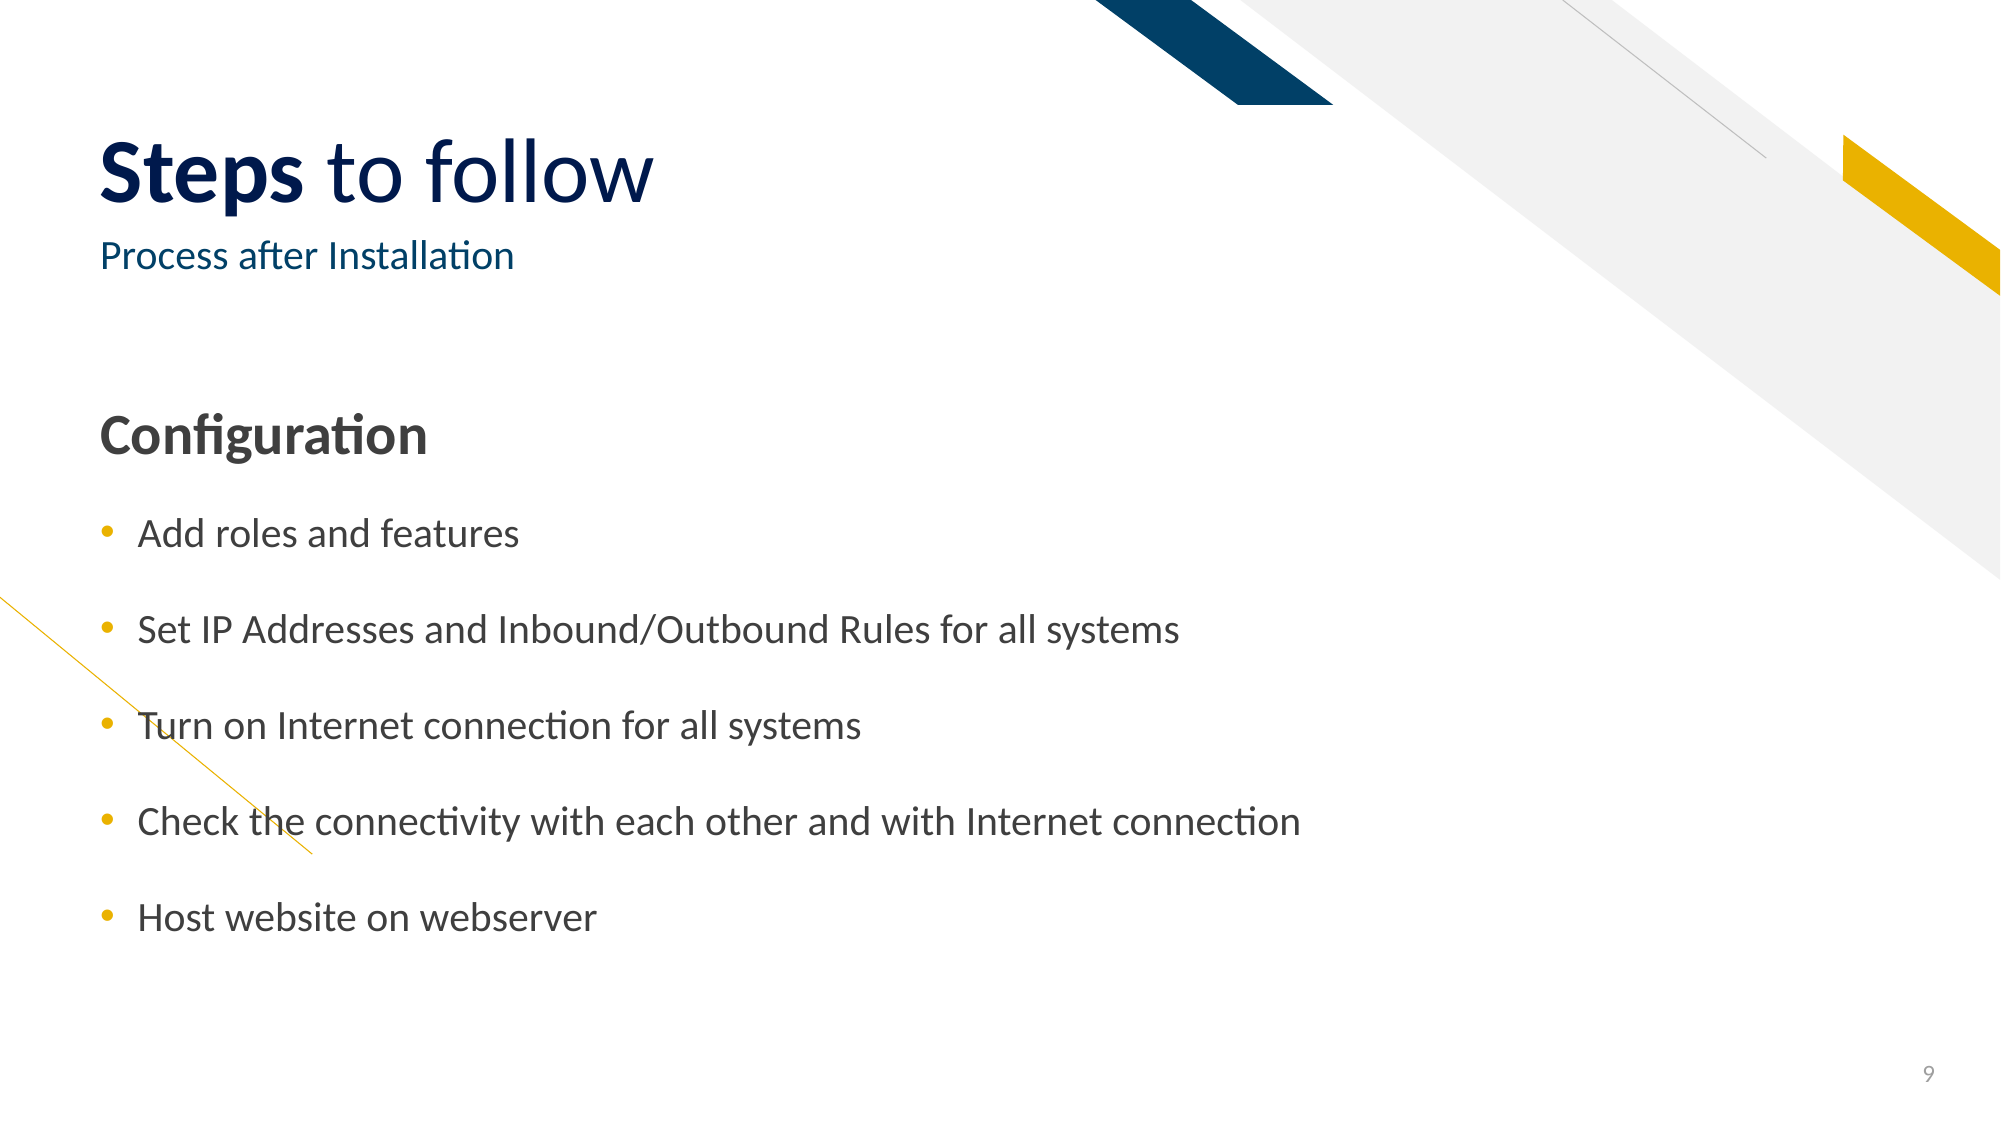

# Steps to follow

Process after Installation
Configuration
Add roles and features
Set IP Addresses and Inbound/Outbound Rules for all systems
Turn on Internet connection for all systems
Check the connectivity with each other and with Internet connection
Host website on webserver

9